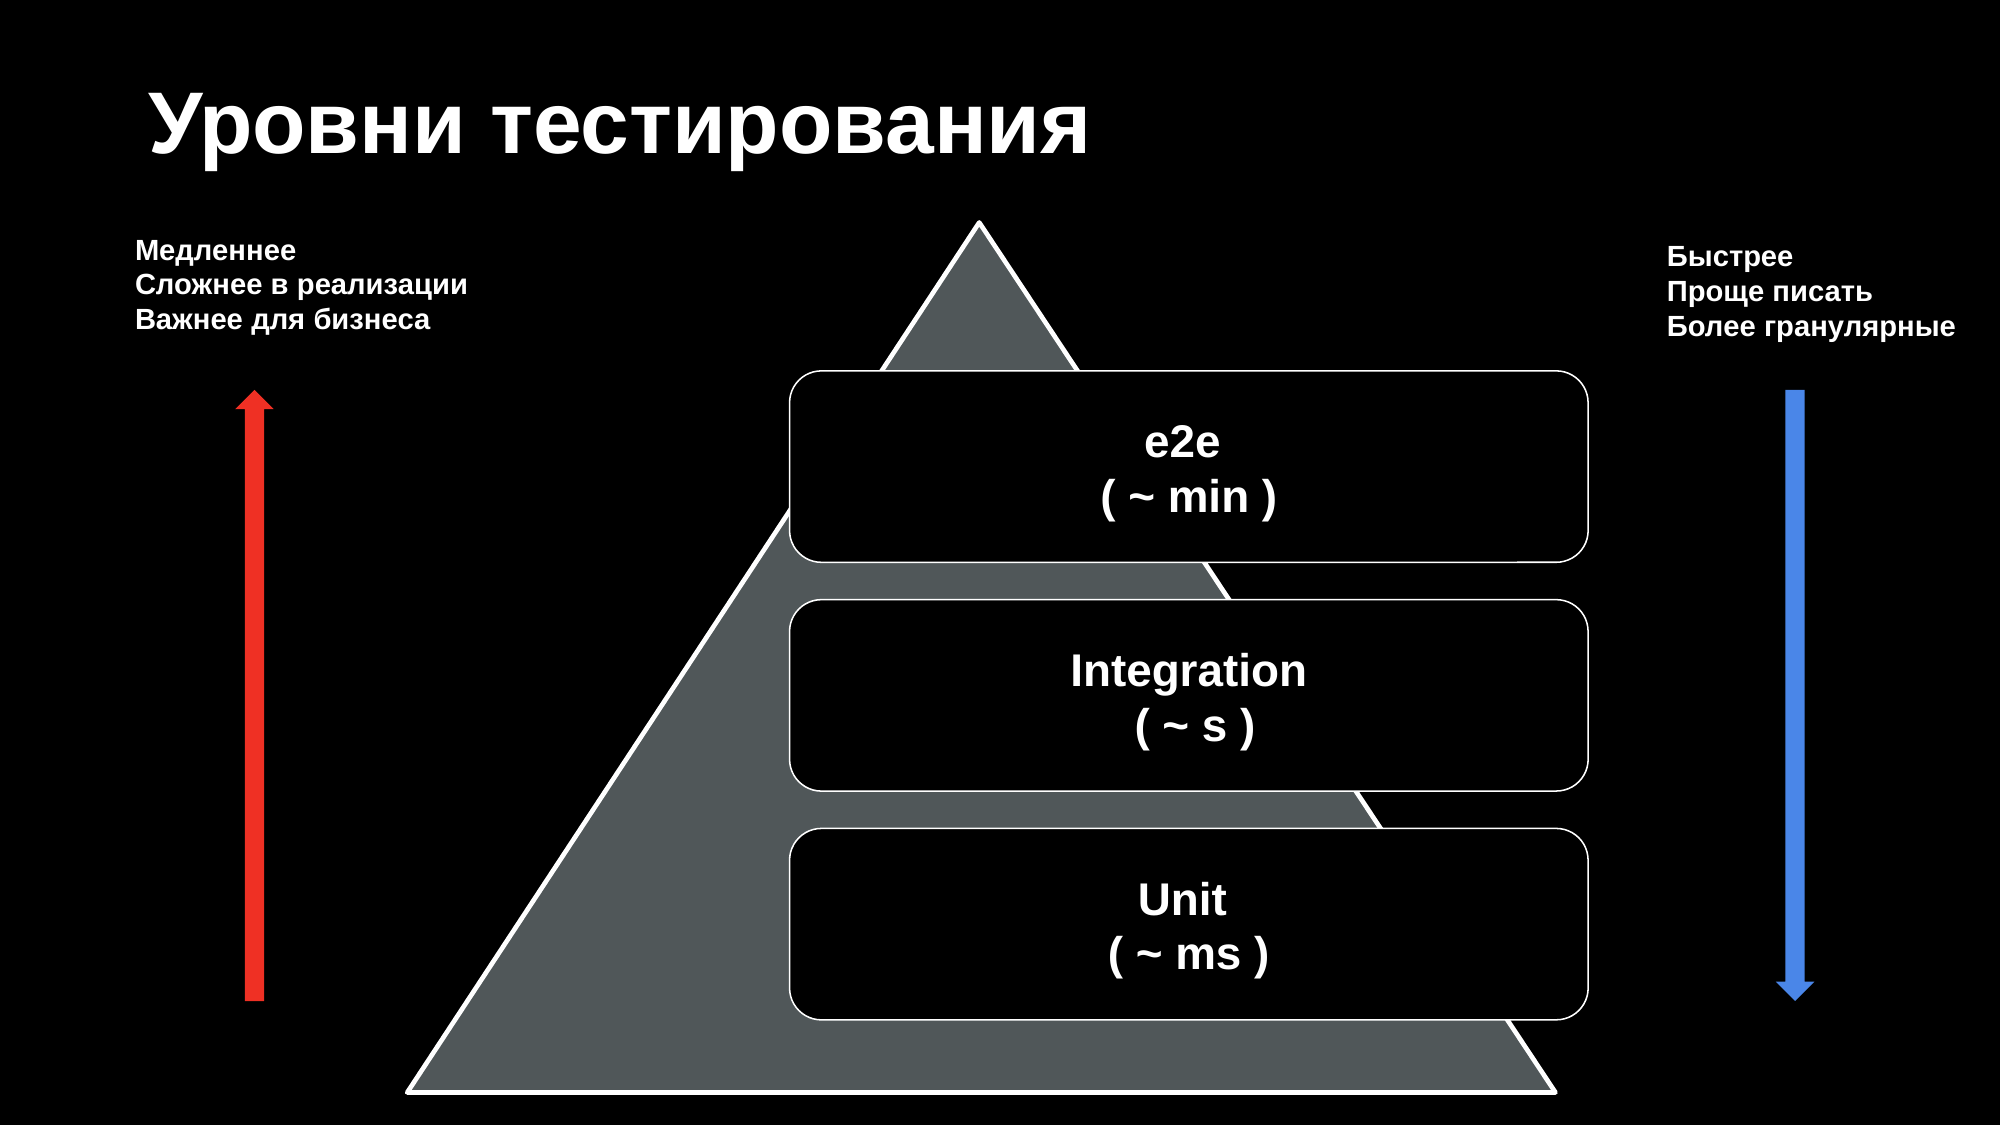

Уровни тестирования
Медленнее
Сложнее в реализации
Важнее для бизнеса

Быстрее
Проще писать
Более гранулярные

e2e
( ~ min )

Integration
 ( ~ s )

Unit
( ~ ms )
4